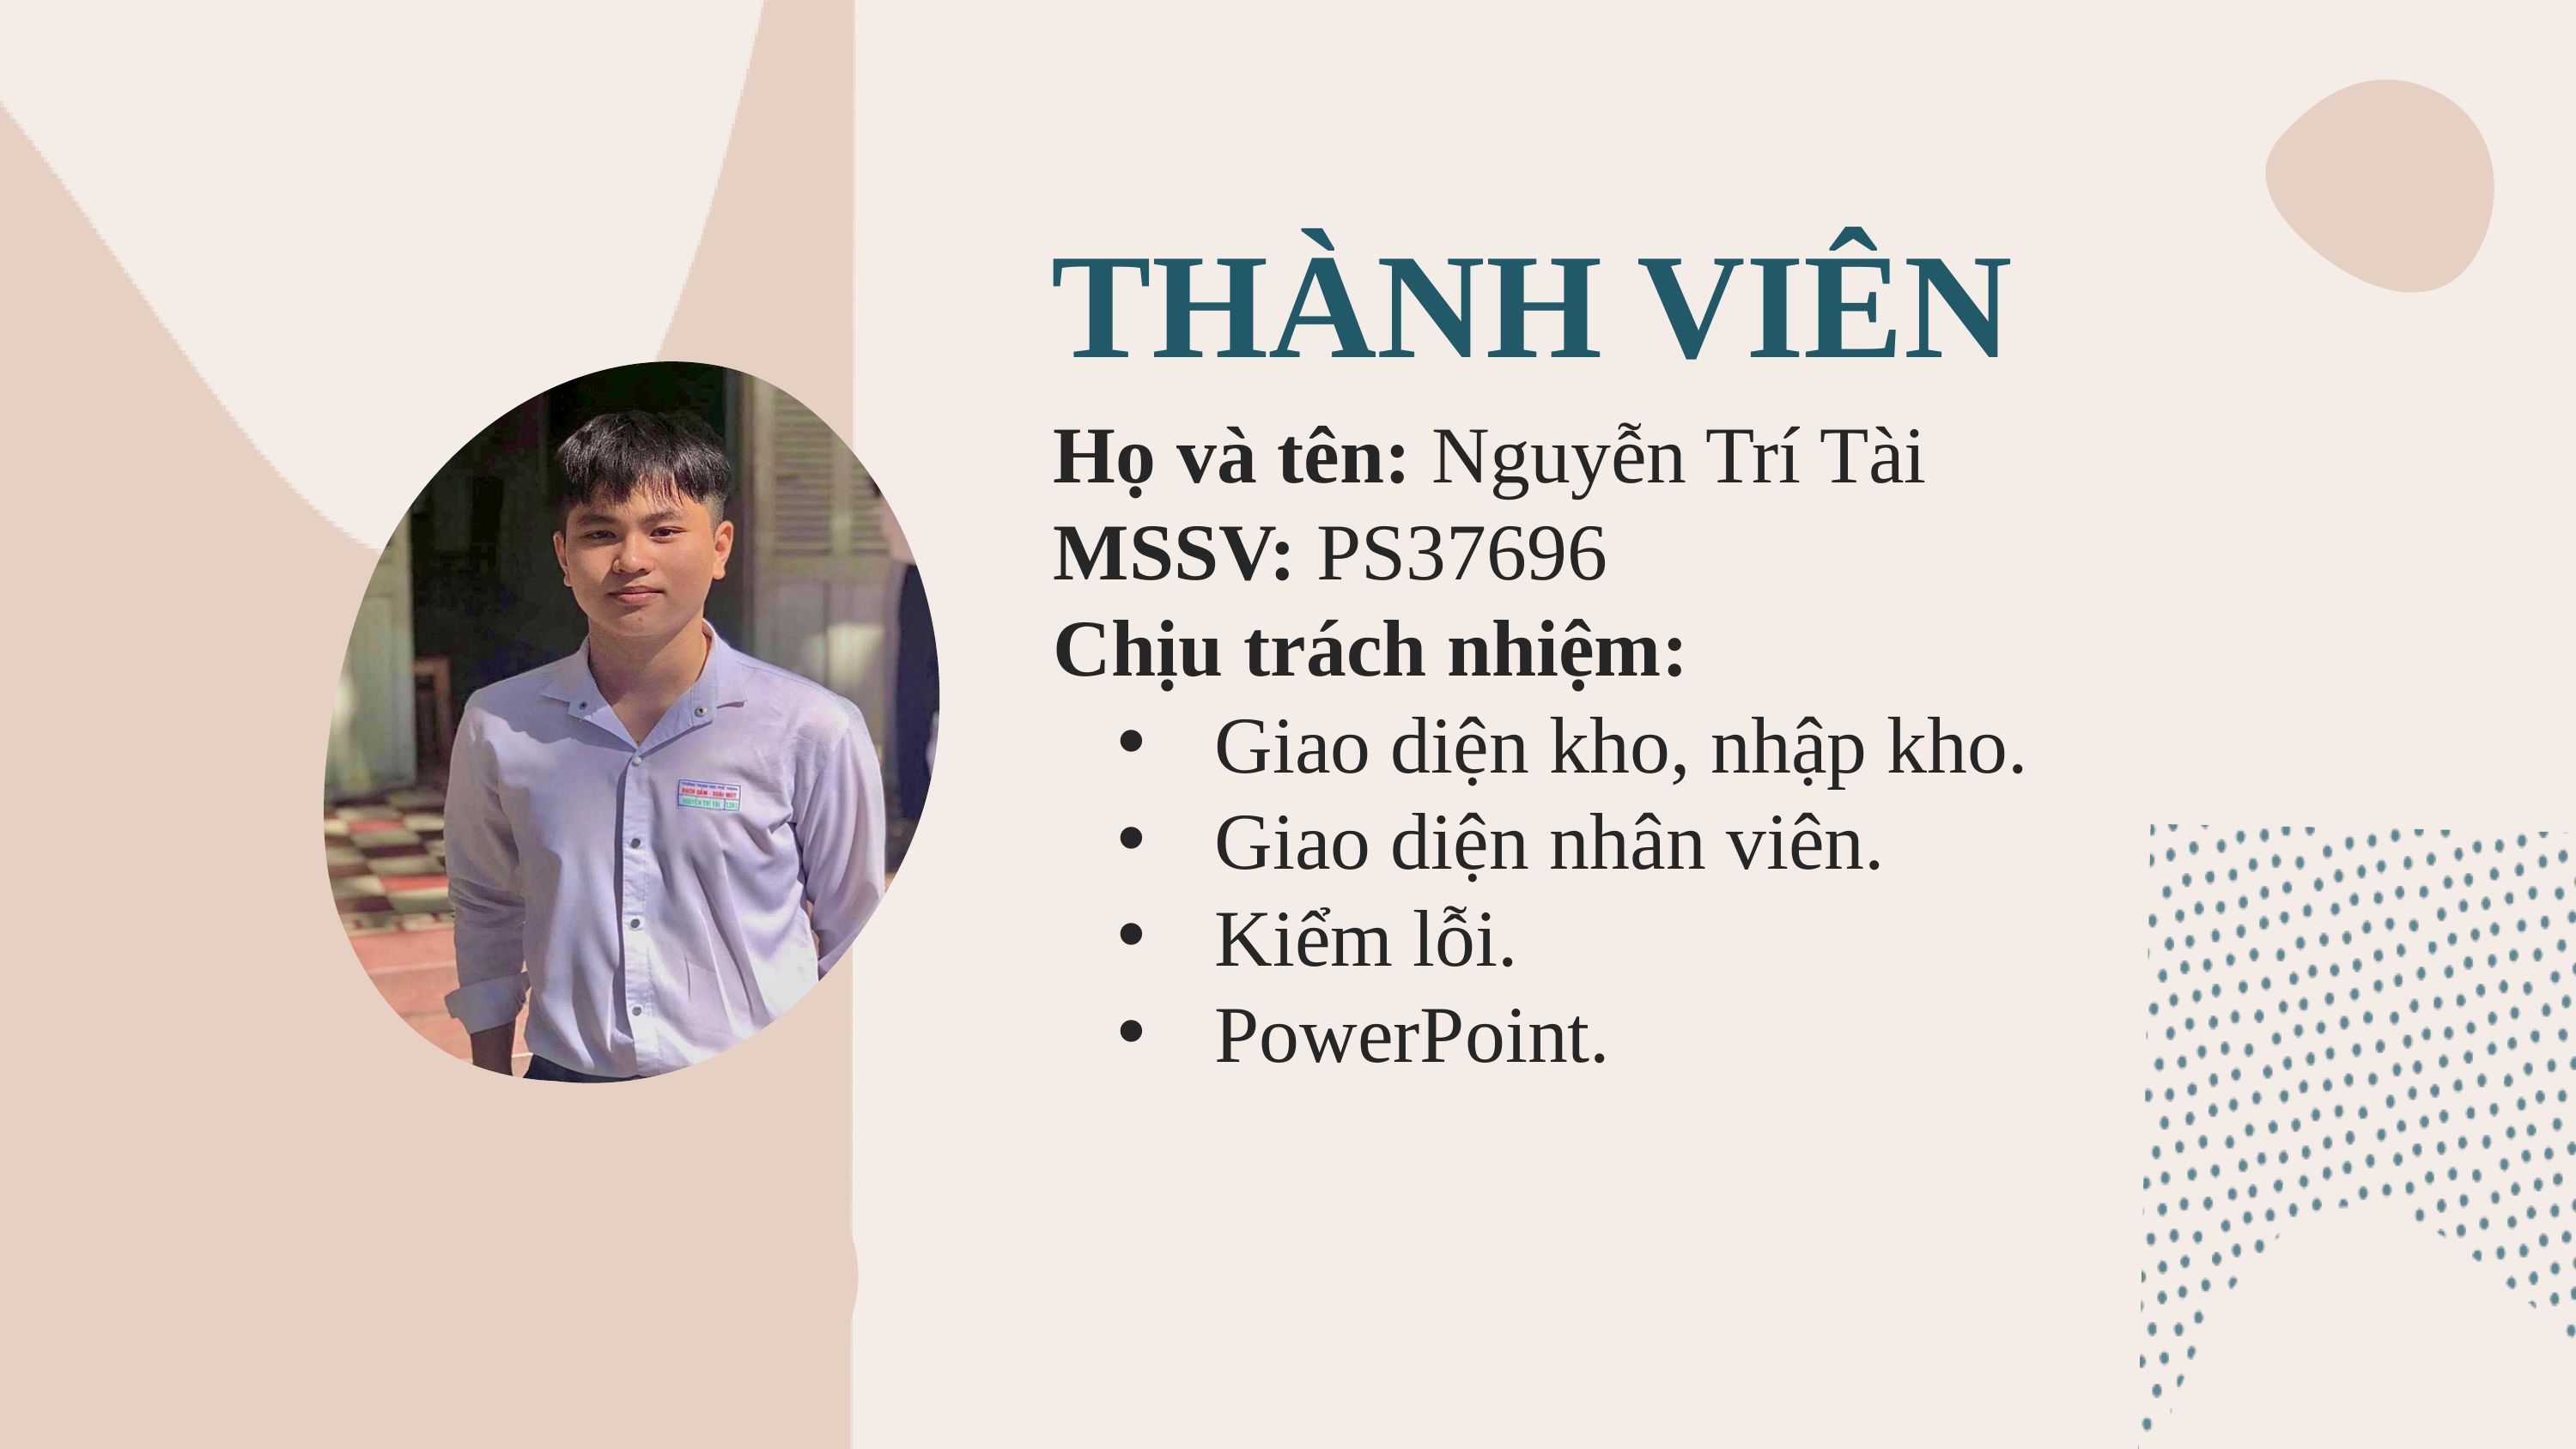

THÀNH VIÊN

Họ và tên: Nguyễn Trí Tài
MSSV: PS37696
Chịu trách nhiệm:
Giao diện kho, nhập kho.
Giao diện nhân viên.
Kiểm lỗi.
PowerPoint.